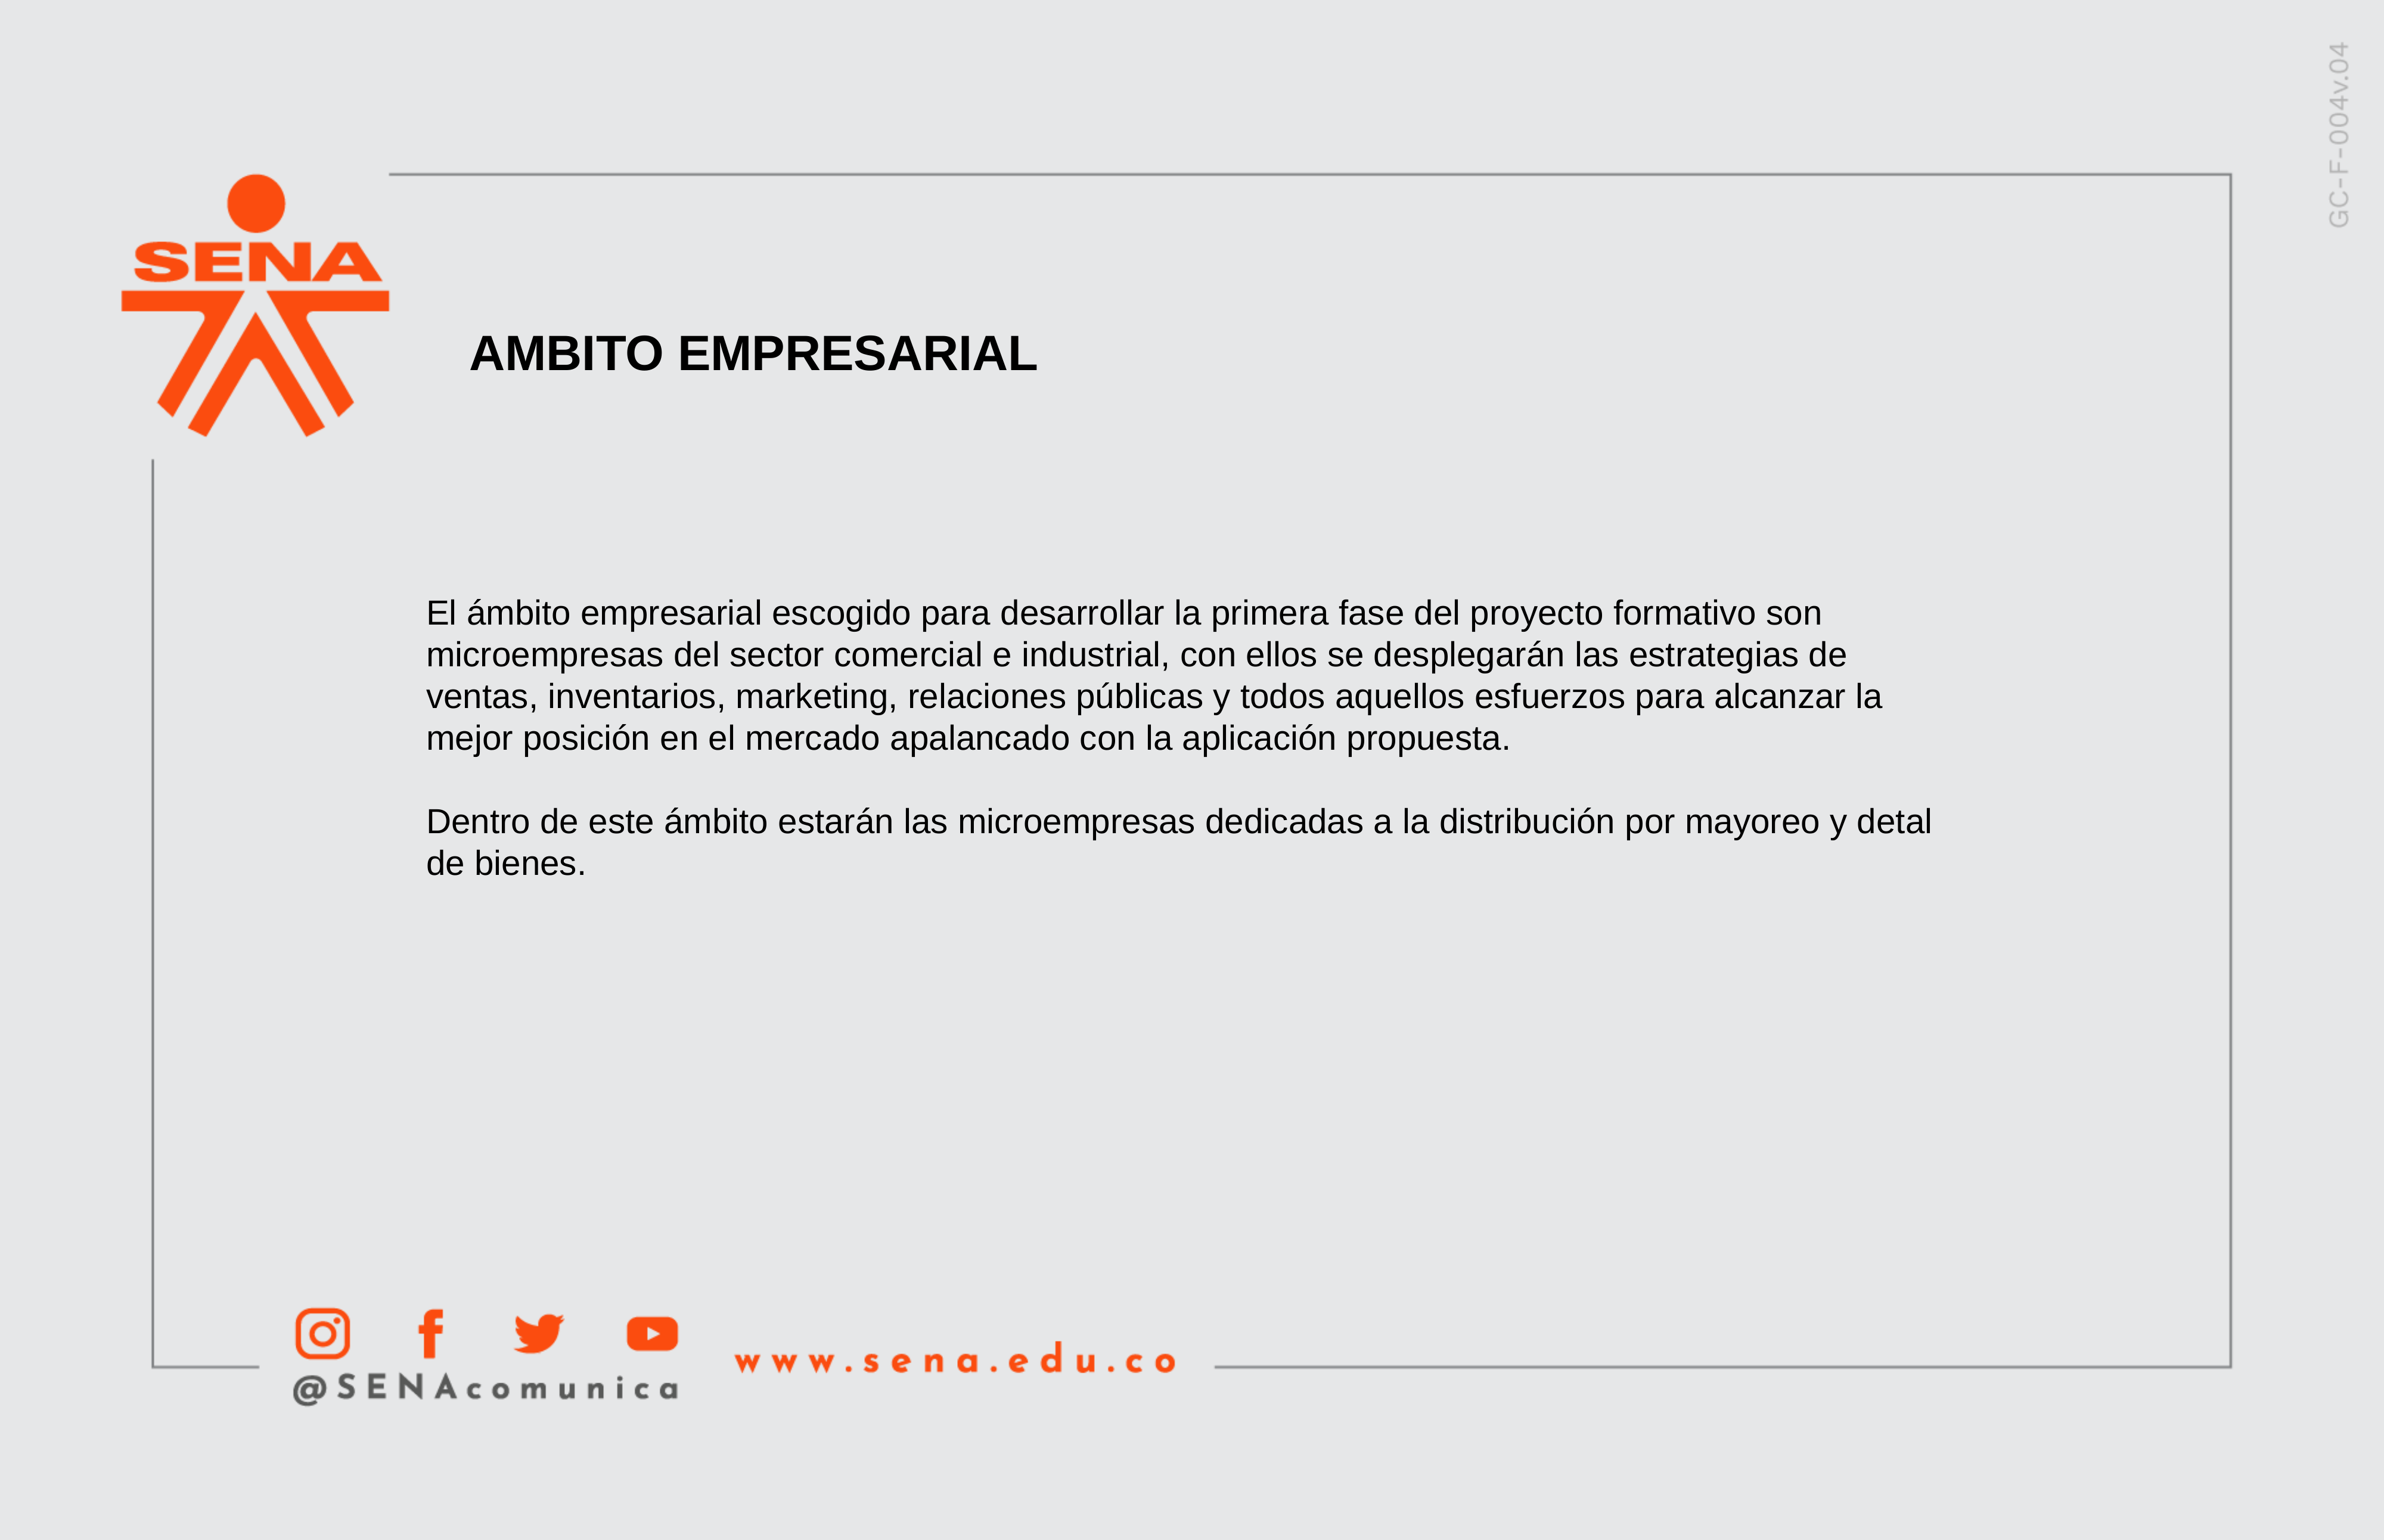

AMBITO EMPRESARIAL
El ámbito empresarial escogido para desarrollar la primera fase del proyecto formativo son microempresas del sector comercial e industrial, con ellos se desplegarán las estrategias de ventas, inventarios, marketing, relaciones públicas y todos aquellos esfuerzos para alcanzar la mejor posición en el mercado apalancado con la aplicación propuesta.

Dentro de este ámbito estarán las microempresas dedicadas a la distribución por mayoreo y detal de bienes.